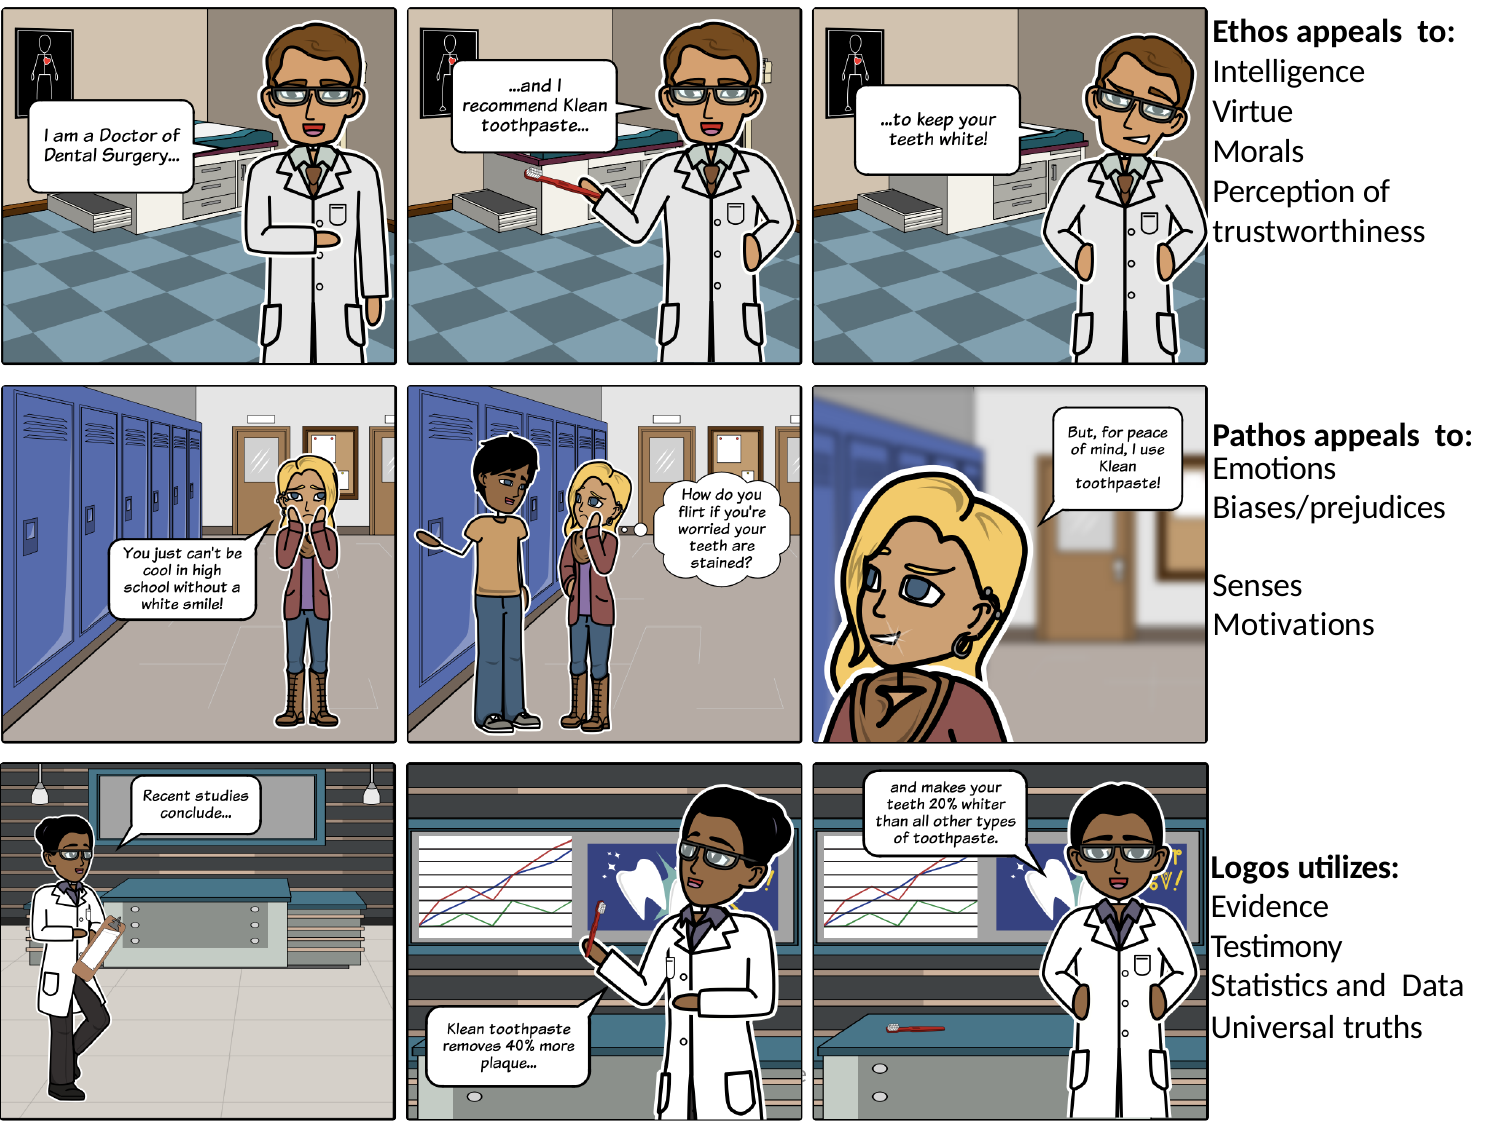

Ethos appeals  to:  Intelligence
Virtue
Morals
Perception of  trustworthiness

Pathos appeals  to:
Emotions
Biases/prejudices
Senses  Motivations

Logos utilizes:  Evidence
Testimony
Statistics and  Data
Universal truths

Copyright 2021 Blair MacIntyre ((CC BY-NC-SA 4.0))